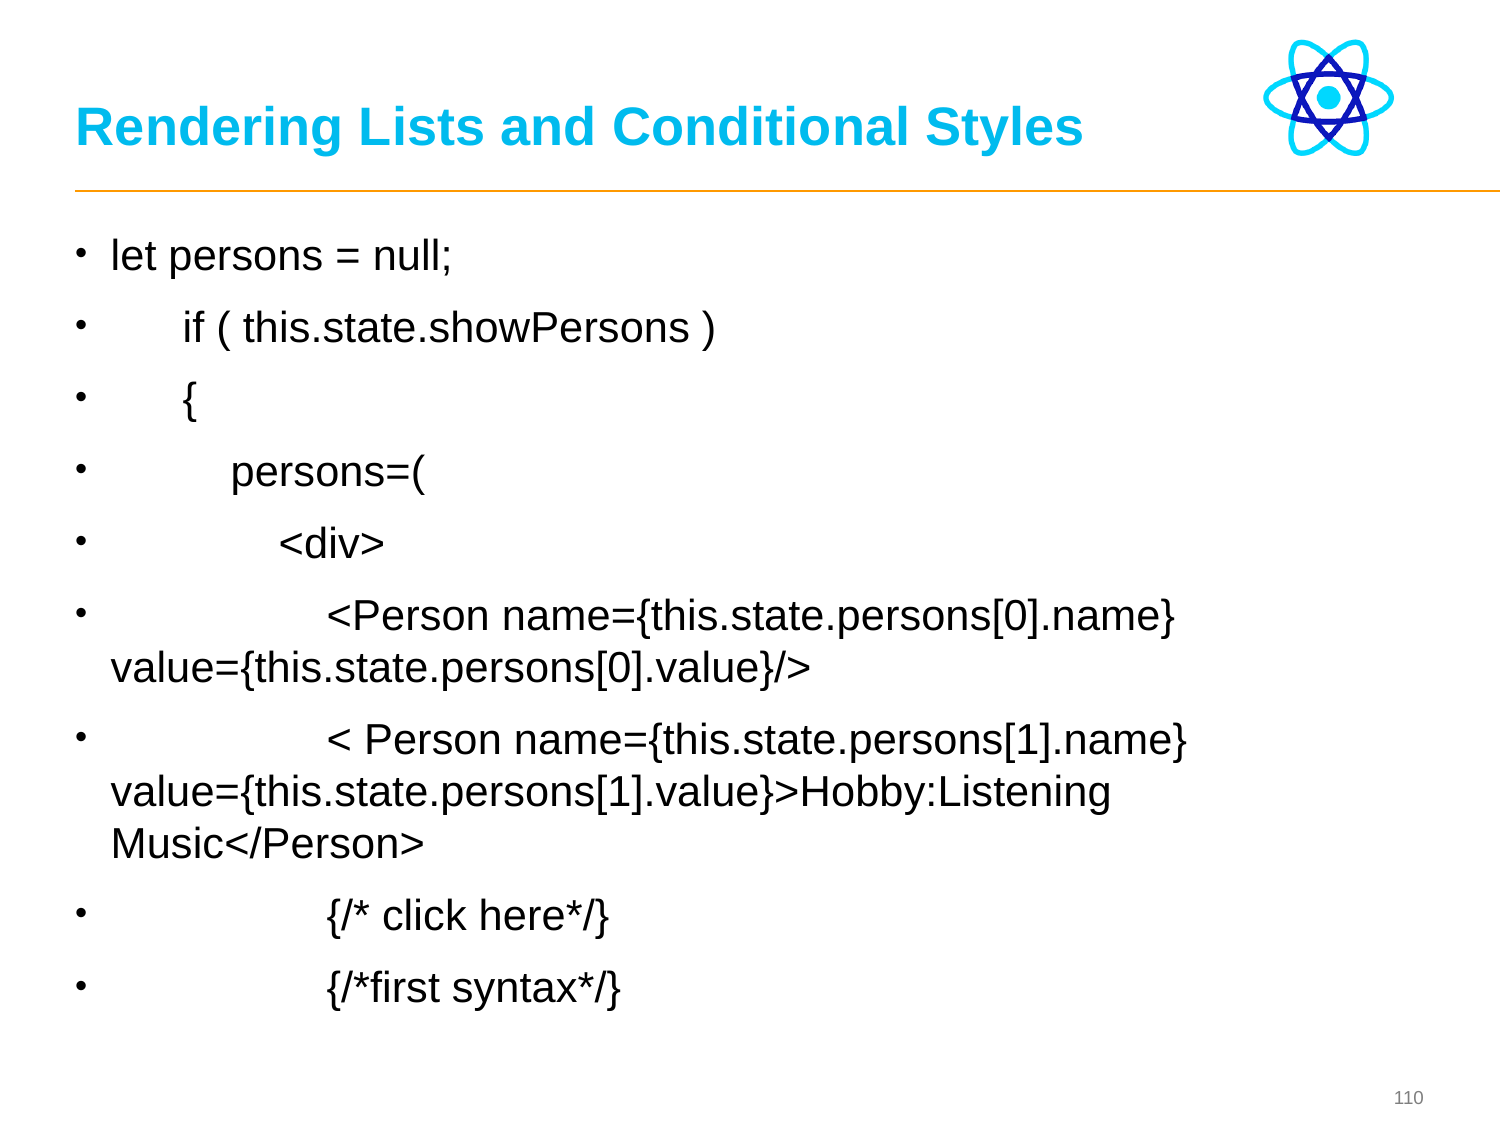

# Rendering Lists and Conditional Styles
let persons = null;
      if ( this.state.showPersons )
      {
          persons=(
              <div>
                  <Person name={this.state.persons[0].name} value={this.state.persons[0].value}/>
                  < Person name={this.state.persons[1].name} value={this.state.persons[1].value}>Hobby:Listening Music</Person>
                  {/* click here*/}
                  {/*first syntax*/}